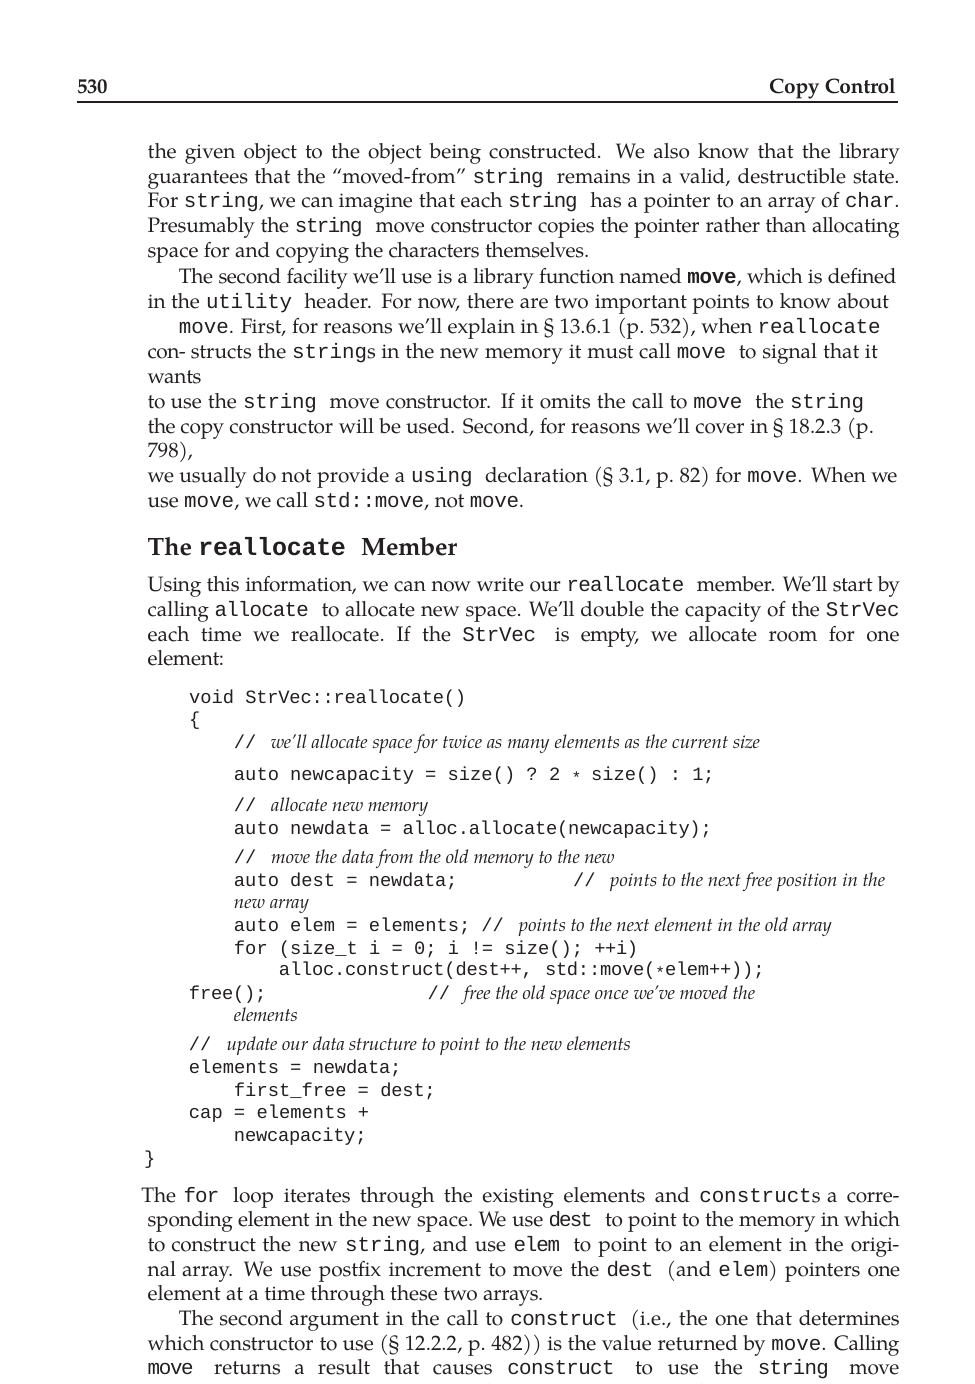

530
Copy Control

the given object to the object being constructed. We also know that the library guarantees that the “moved-from” string remains in a valid, destructible state. For string, we can imagine that each string has a pointer to an array of char. Presumably the string move constructor copies the pointer rather than allocating space for and copying the characters themselves.
The second facility we’ll use is a library function named move, which is defined in the utility header. For now, there are two important points to know about
move. First, for reasons we’ll explain in § 13.6.1 (p. 532), when reallocate con- structs the strings in the new memory it must call move to signal that it wants
to use the string move constructor. If it omits the call to move the string the copy constructor will be used. Second, for reasons we’ll cover in § 18.2.3 (p. 798),
we usually do not provide a using declaration (§ 3.1, p. 82) for move. When we use move, we call std::move, not move.
The reallocate Member
Using this information, we can now write our reallocate member. We’ll start by calling allocate to allocate new space. We’ll double the capacity of the StrVec each time we reallocate. If the StrVec is empty, we allocate room for one element:
void StrVec::reallocate()
{
// we’ll allocate space for twice as many elements as the current size
auto newcapacity = size() ? 2 * size() : 1;
// allocate new memory
auto newdata = alloc.allocate(newcapacity);
// move the data from the old memory to the new
auto dest = newdata;	// points to the next free position in the new array
auto elem = elements; // points to the next element in the old array
for (size_t i = 0; i != size(); ++i) alloc.construct(dest++, std::move(*elem++));
free();	// free the old space once we’ve moved the elements
// update our data structure to point to the new elements
elements = newdata; first_free = dest;
cap = elements + newcapacity;
}
The for loop iterates through the existing elements and constructs a corre- sponding element in the new space. We use dest to point to the memory in which to construct the new string, and use elem to point to an element in the origi- nal array. We use postfix increment to move the dest (and elem) pointers one element at a time through these two arrays.
The second argument in the call to construct (i.e., the one that determines which constructor to use (§ 12.2.2, p. 482)) is the value returned by move. Calling move returns a result that causes construct to use the string move construc- tor. Because we’re using the move constructor, the memory managed by those strings will not be copied. Instead, each string we construct will take over ownership of the memory from the string to which elem points.